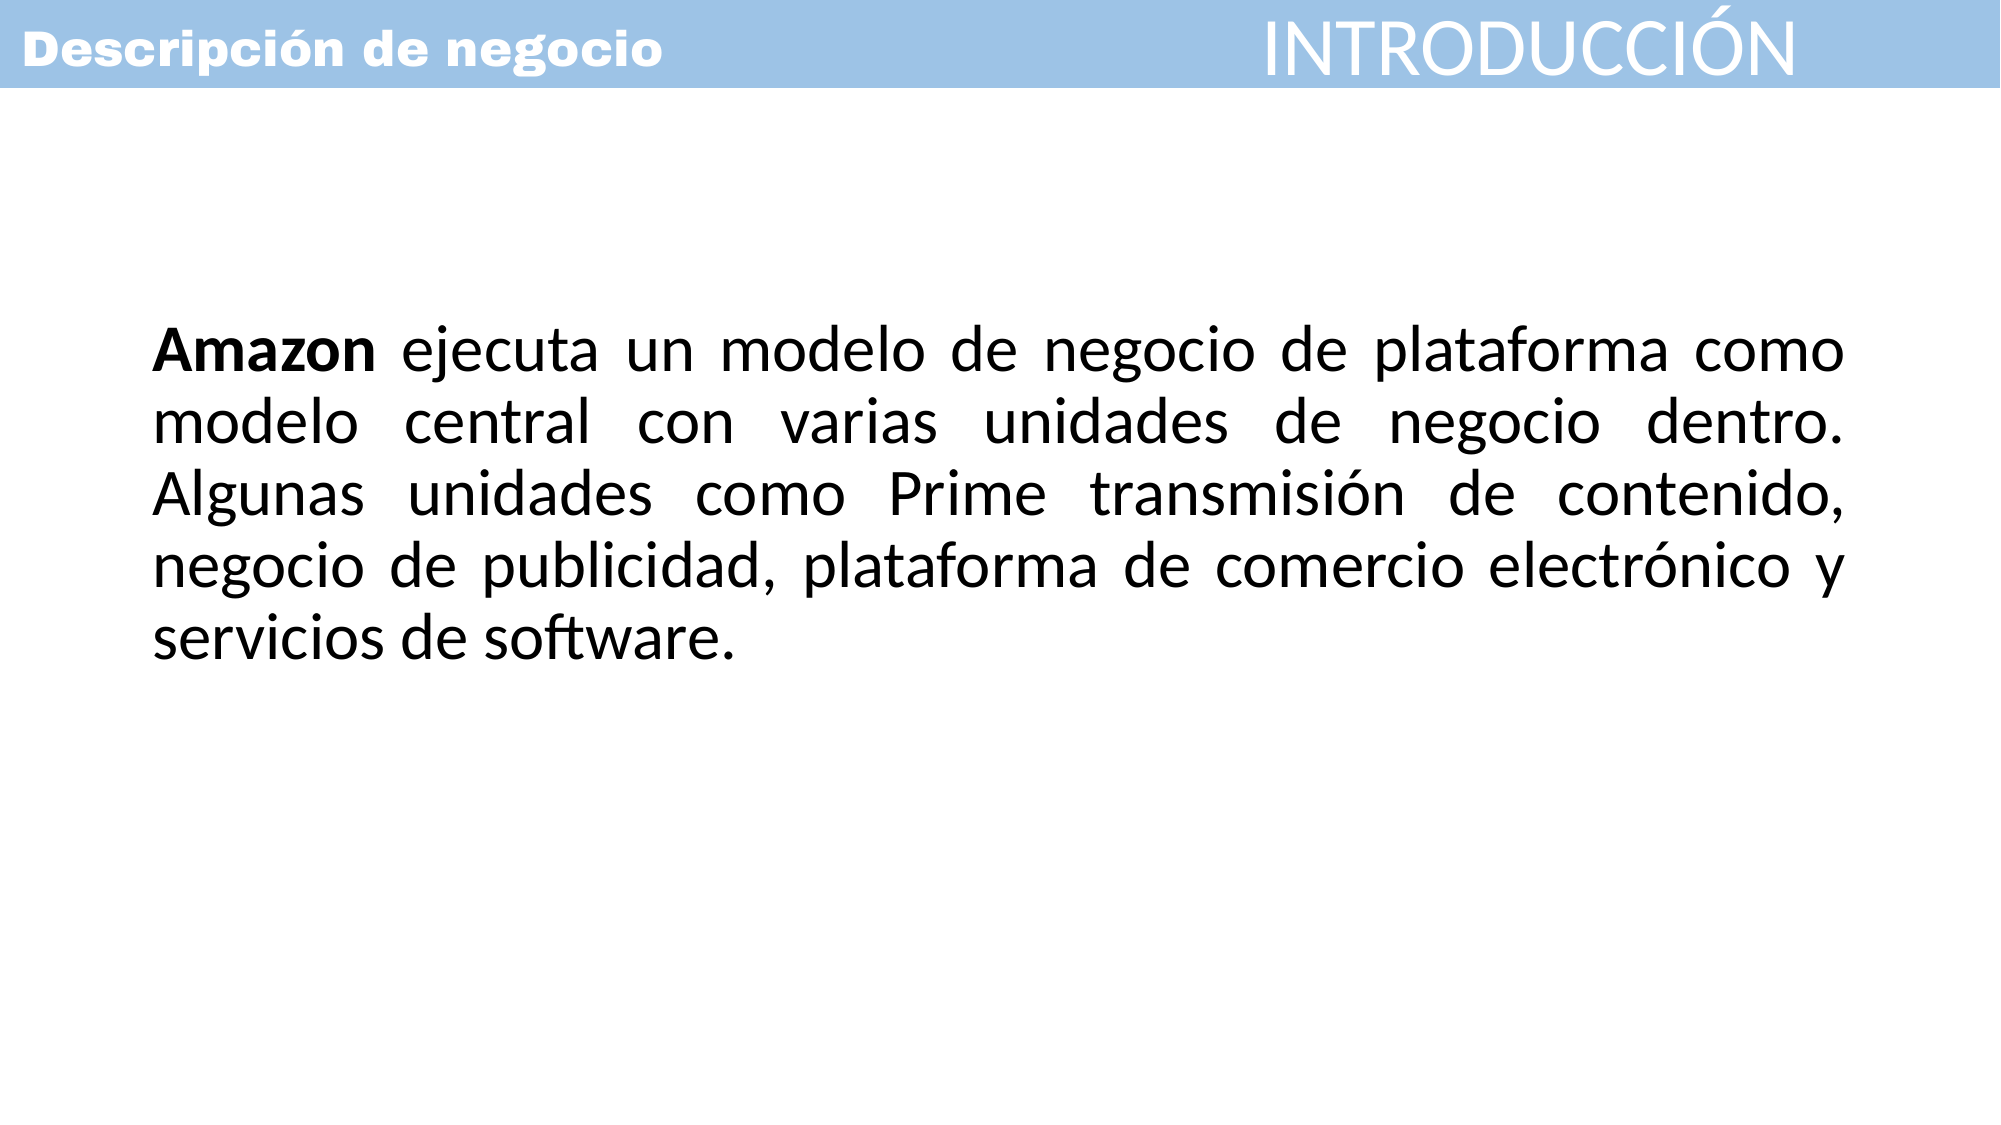

# INTRODUCCIÓN
Descripción de negocio
Amazon ejecuta un modelo de negocio de plataforma como modelo central con varias unidades de negocio dentro. Algunas unidades como Prime transmisión de contenido, negocio de publicidad, plataforma de comercio electrónico y servicios de software.